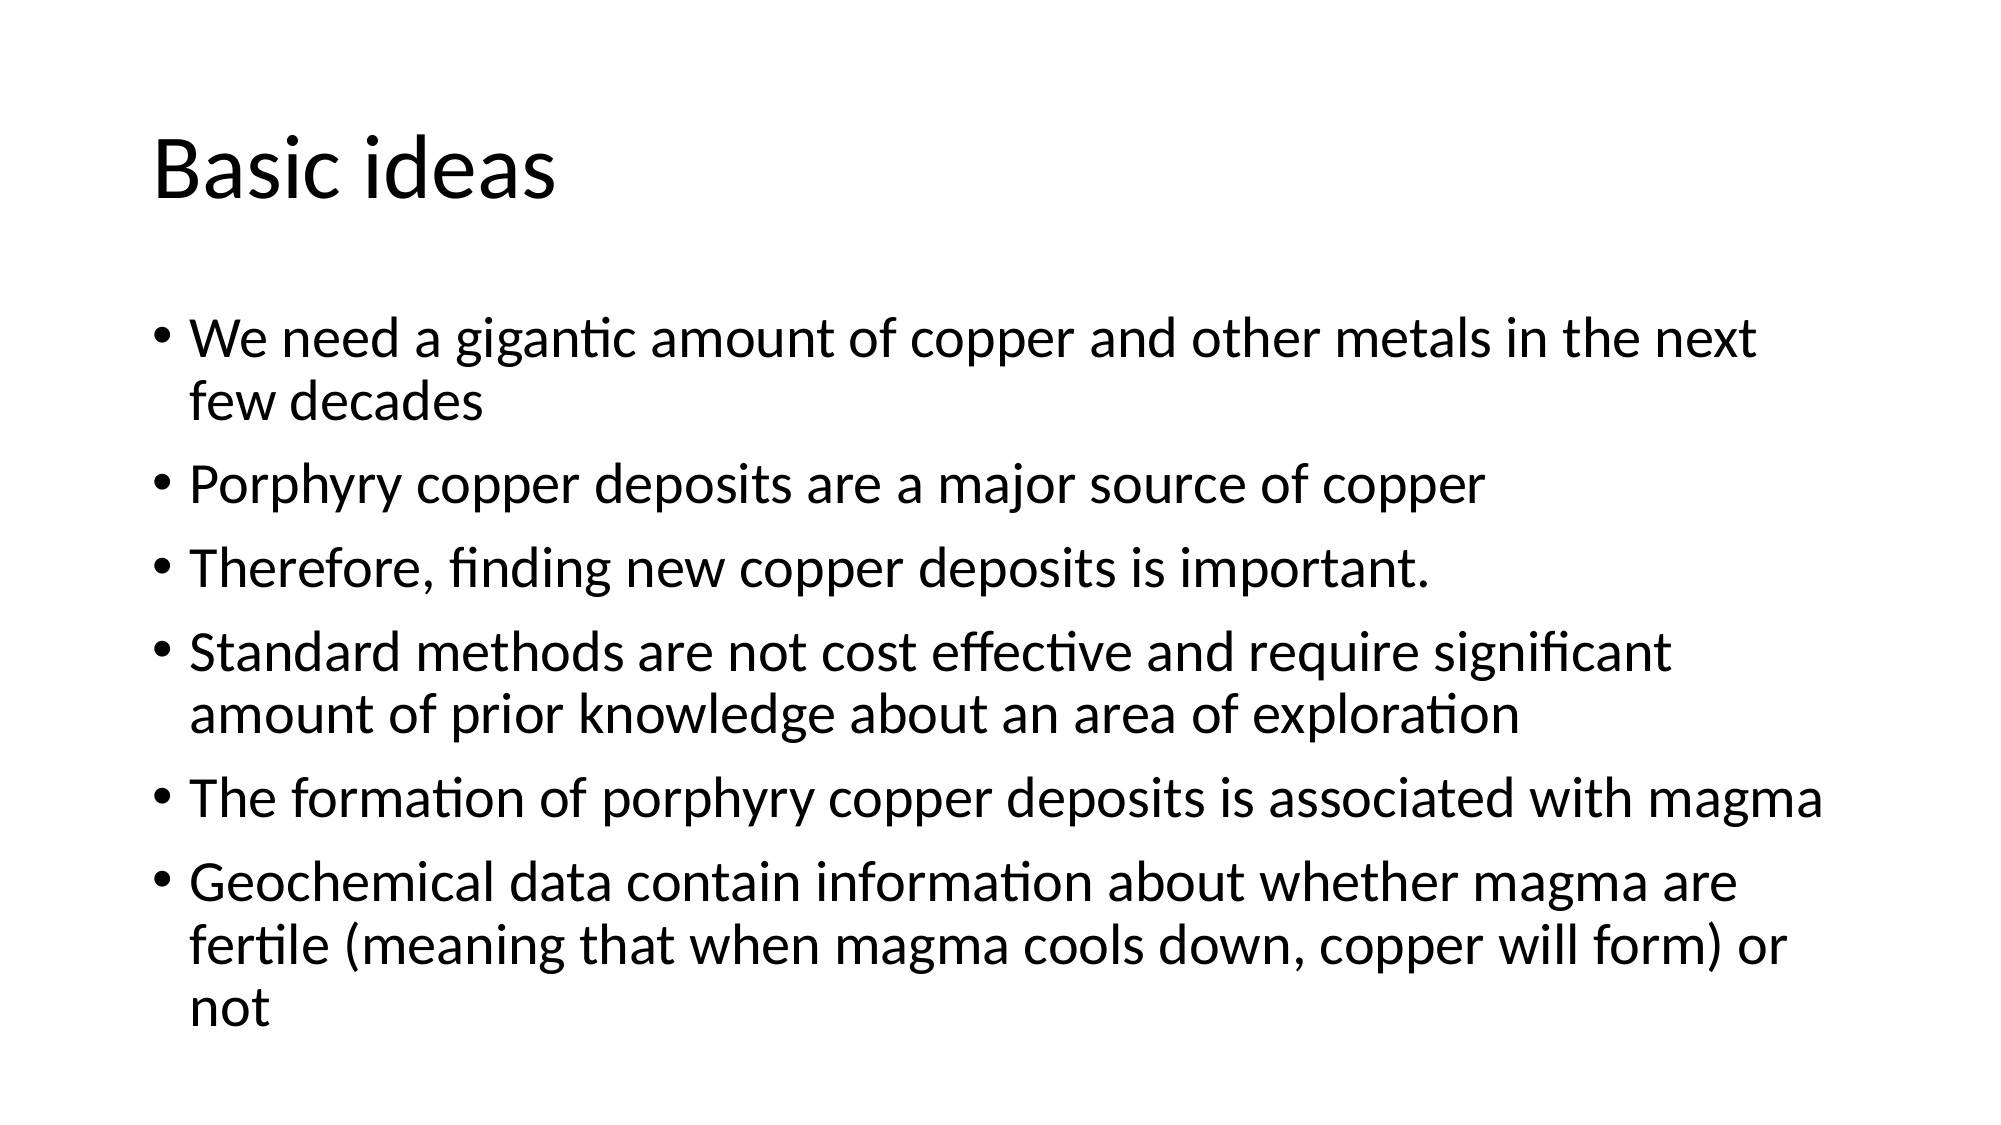

# Basic ideas
We need a gigantic amount of copper and other metals in the next few decades
Porphyry copper deposits are a major source of copper
Therefore, finding new copper deposits is important.
Standard methods are not cost effective and require significant amount of prior knowledge about an area of exploration
The formation of porphyry copper deposits is associated with magma
Geochemical data contain information about whether magma are fertile (meaning that when magma cools down, copper will form) or not